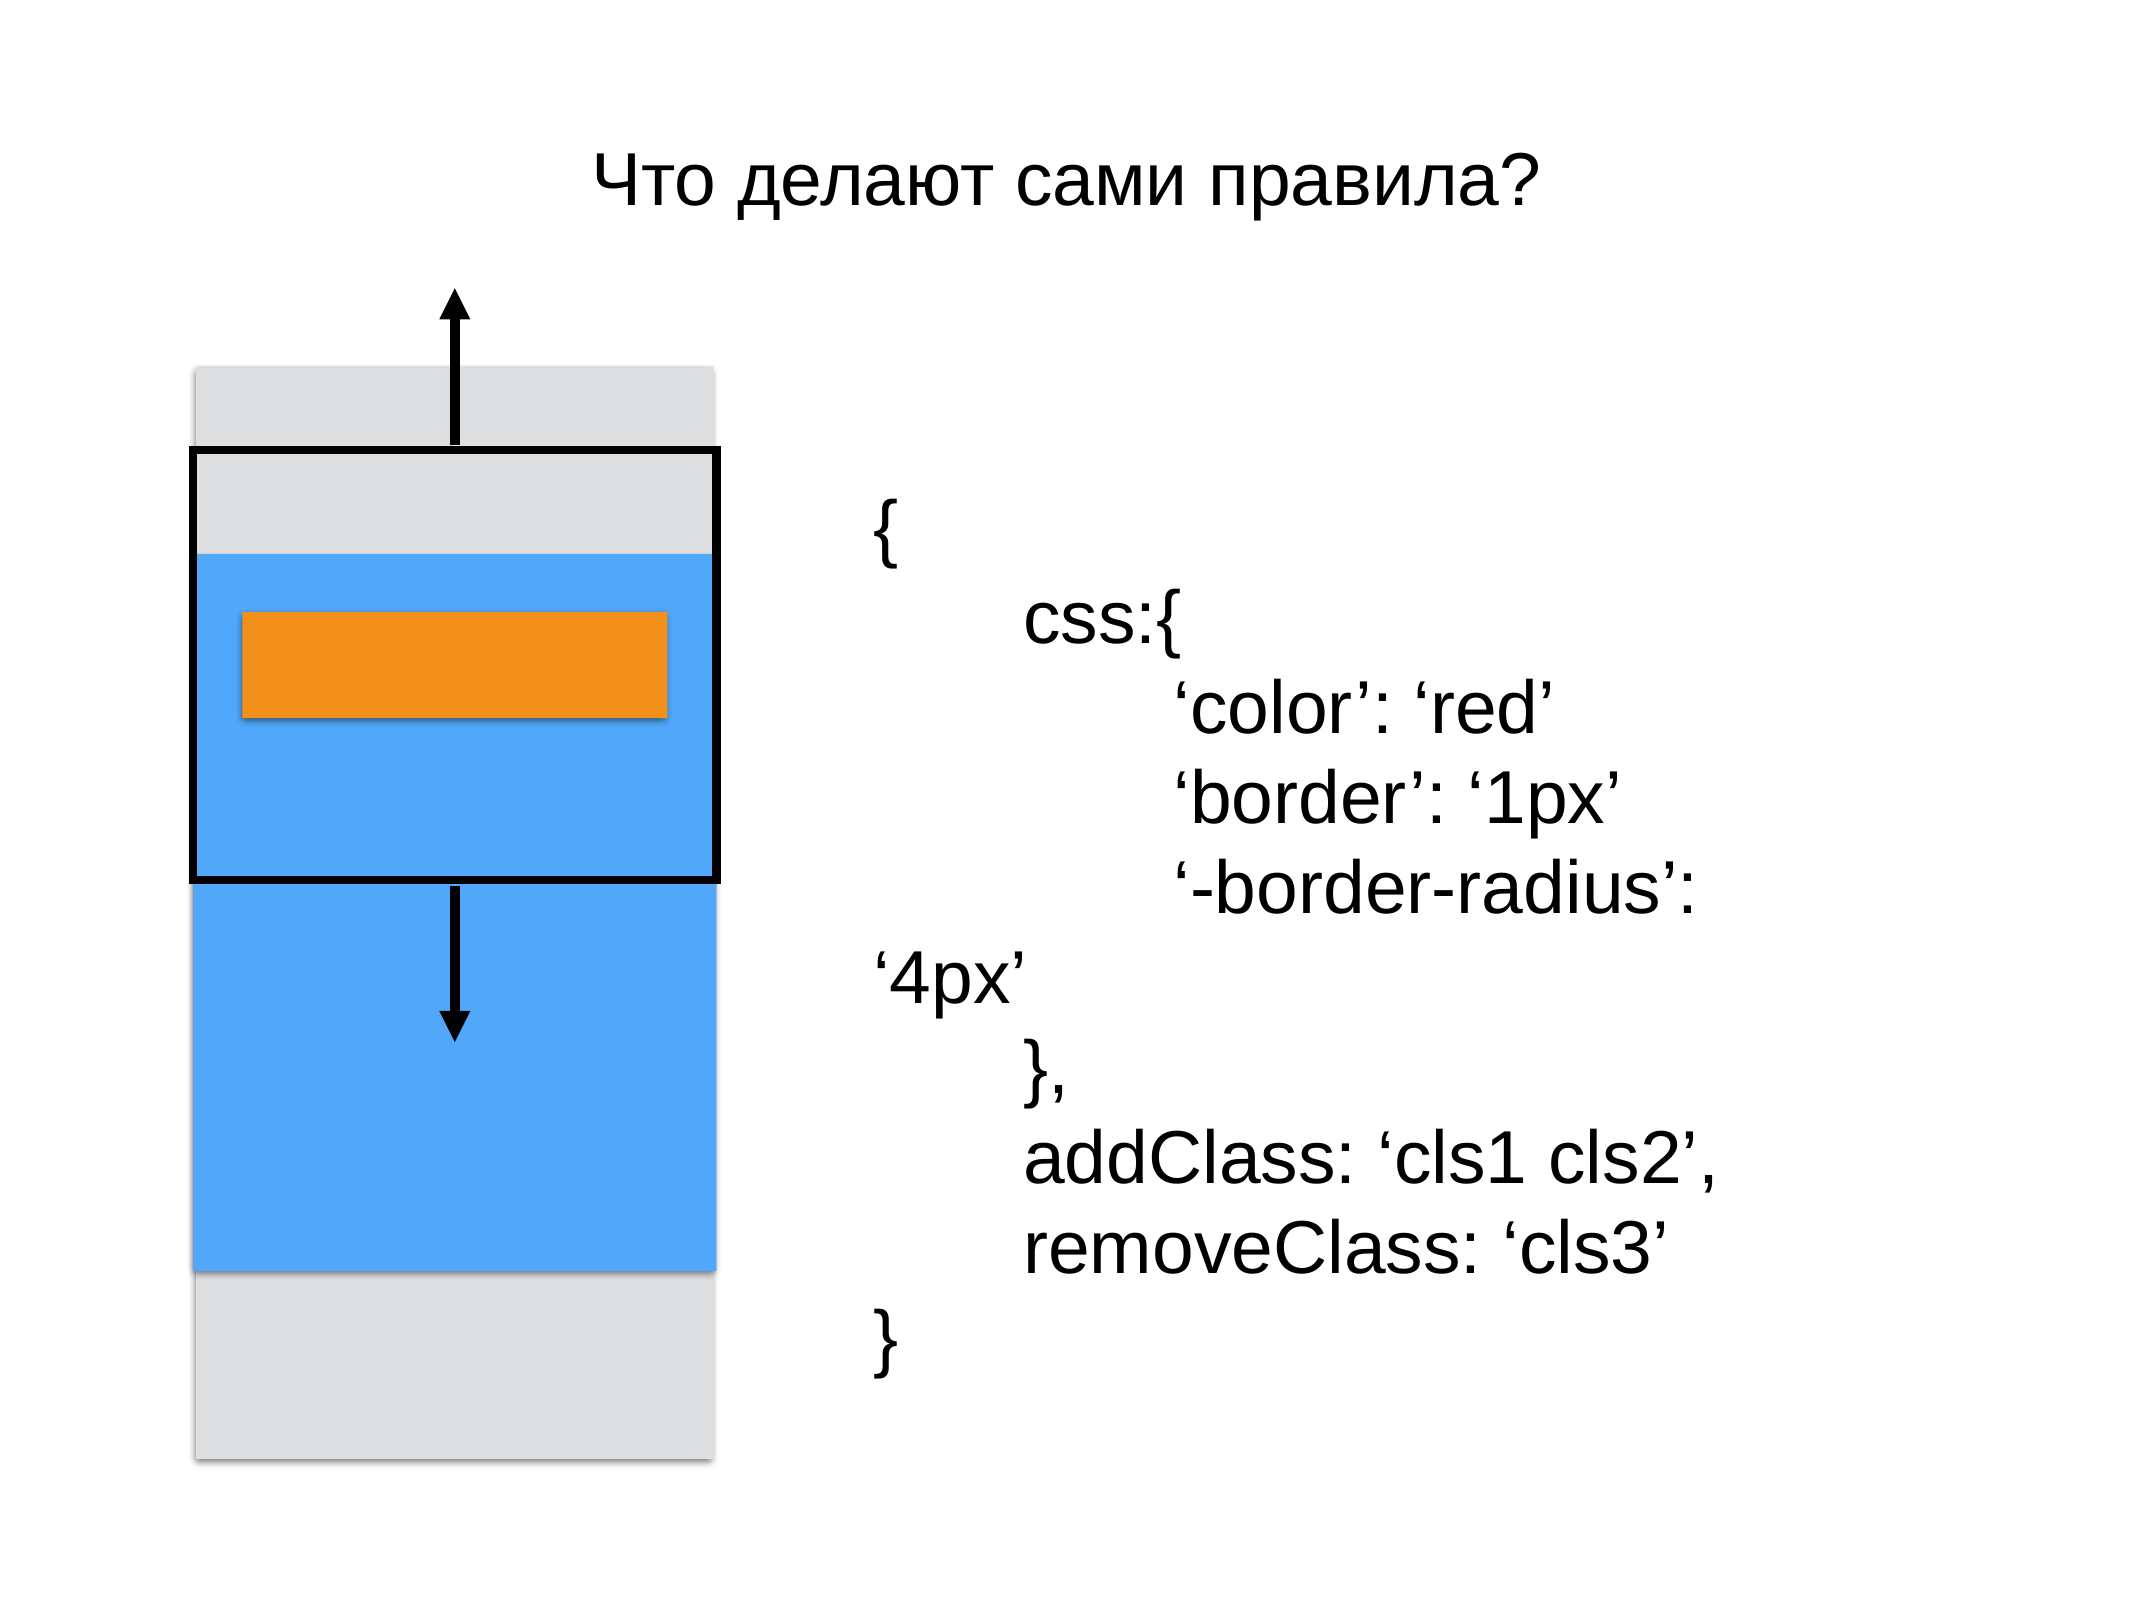

Что делают сами правила?

{
	css:{
		‘color’: ‘red’
		‘border’: ‘1px’
		‘-border-radius’: ‘4px’
	},
	addClass: ‘cls1 cls2’,
	removeClass: ‘cls3’
}